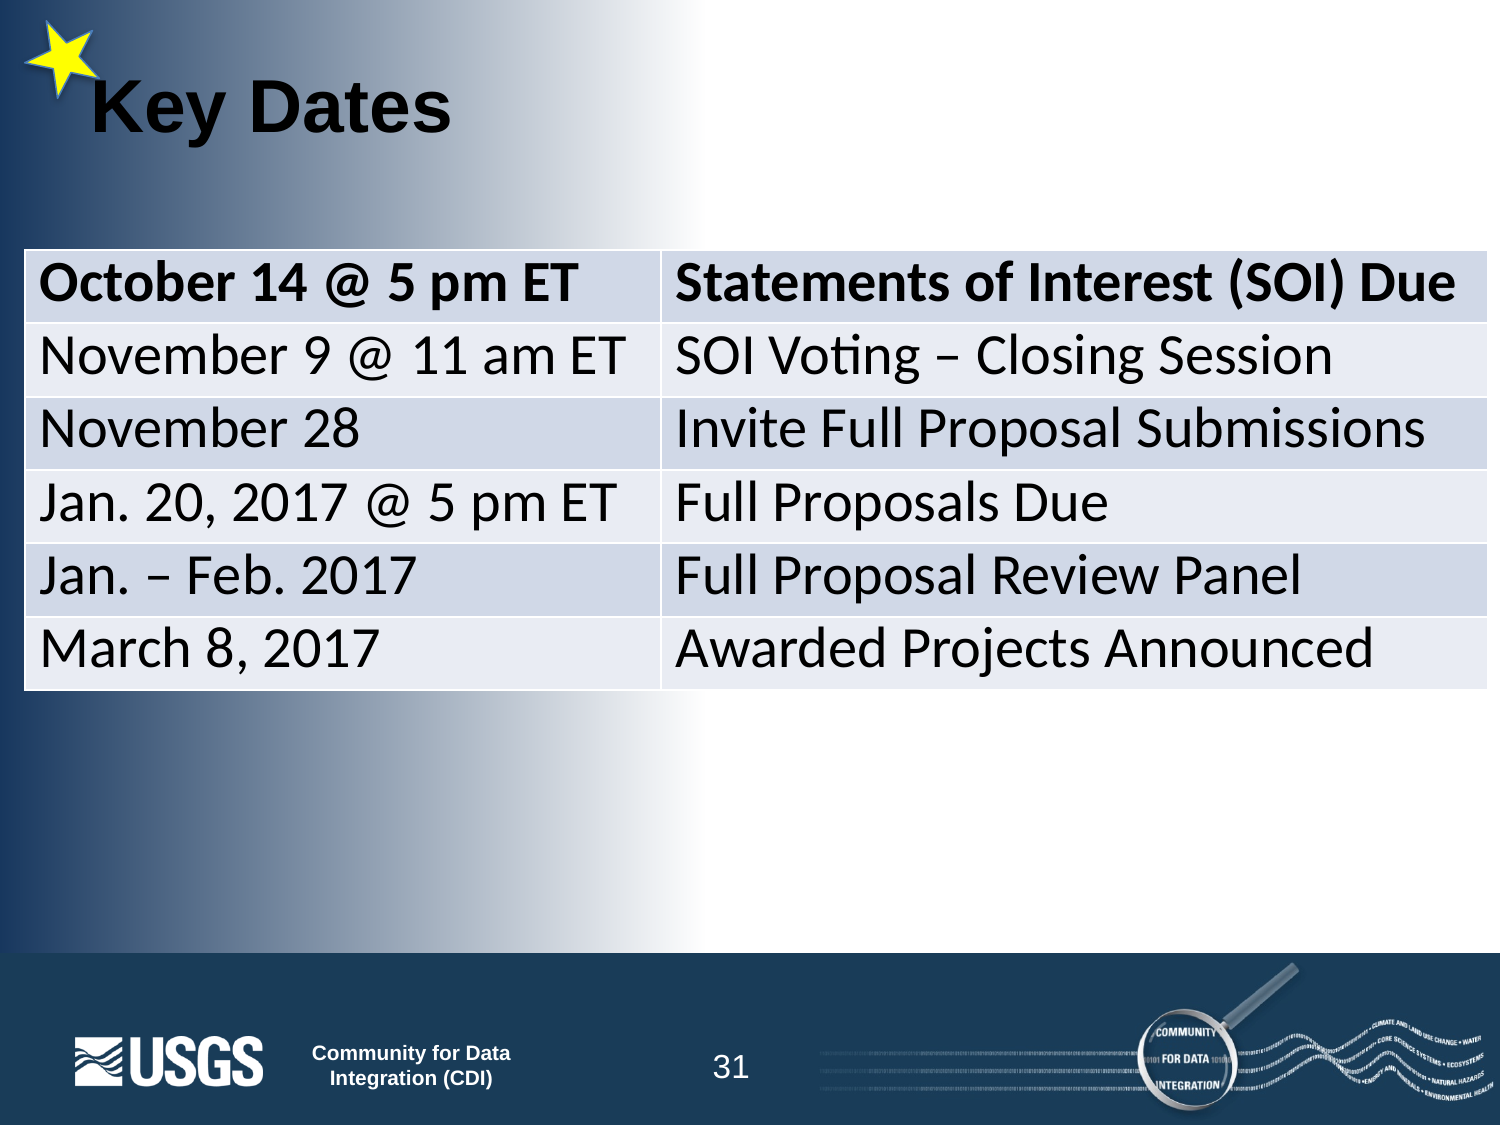

# Key Dates
| October 14 @ 5 pm ET | Statements of Interest (SOI) Due |
| --- | --- |
| November 9 @ 11 am ET | SOI Voting – Closing Session |
| November 28 | Invite Full Proposal Submissions |
| Jan. 20, 2017 @ 5 pm ET | Full Proposals Due |
| Jan. – Feb. 2017 | Full Proposal Review Panel |
| March 8, 2017 | Awarded Projects Announced |